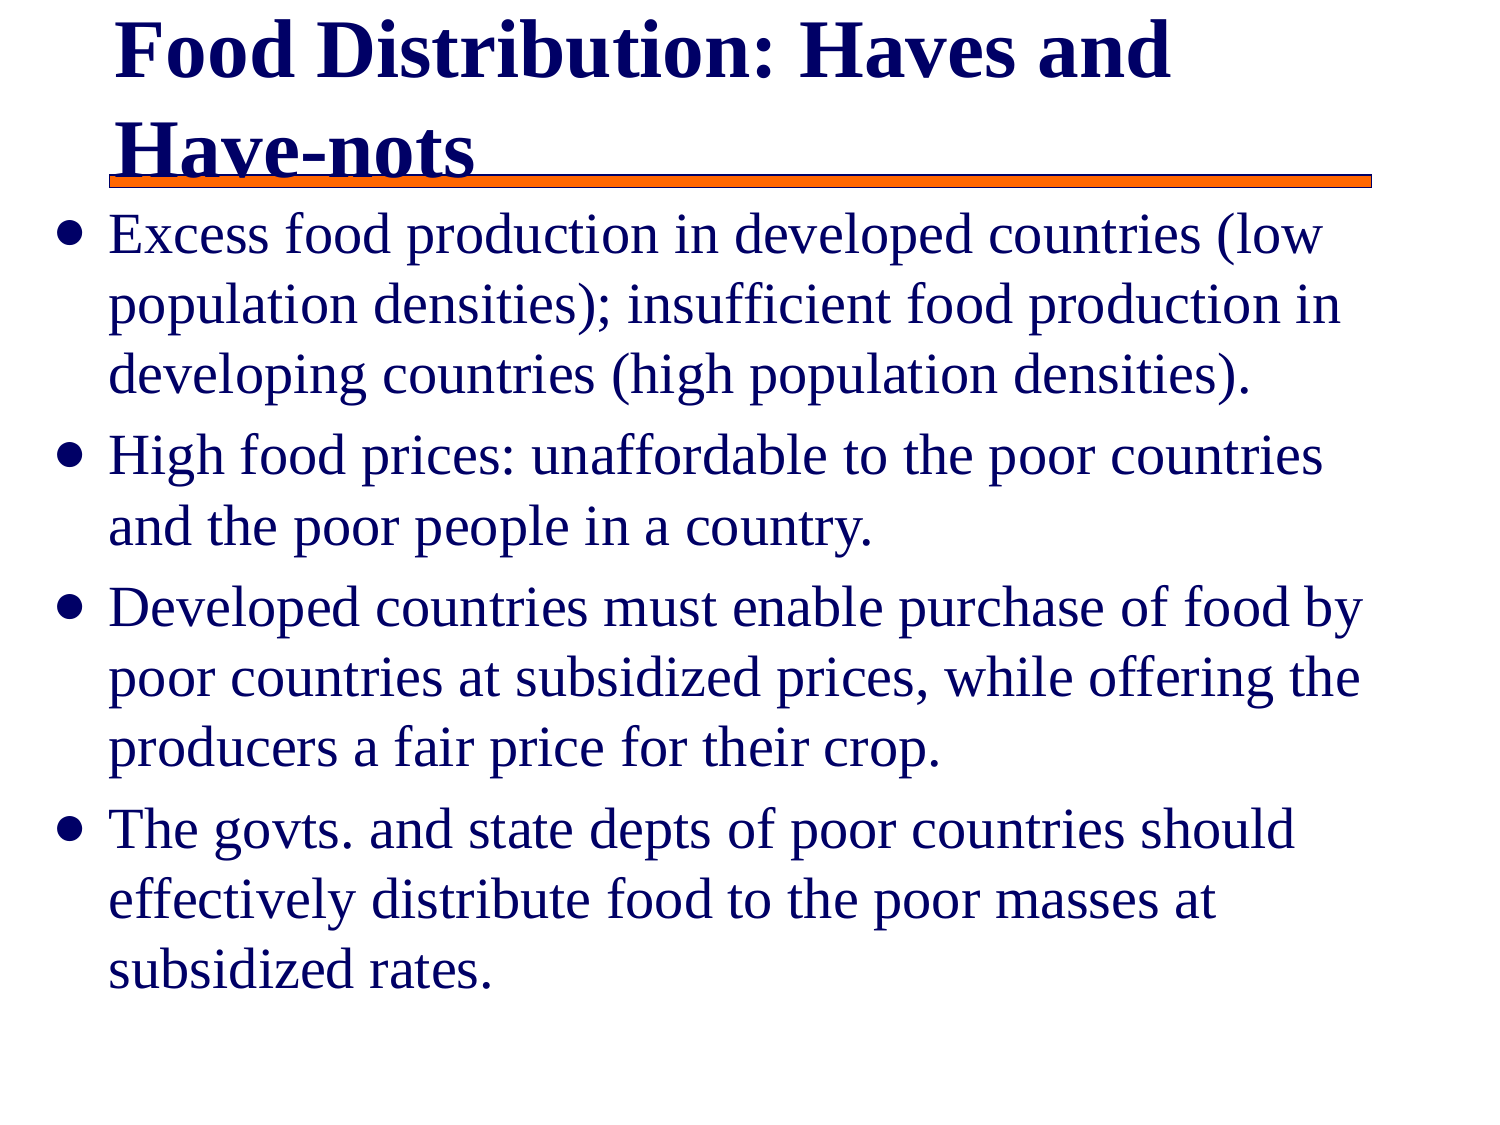

# Food Distribution: Haves and Have-nots
Excess food production in developed countries (low population densities); insufficient food production in developing countries (high population densities).
High food prices: unaffordable to the poor countries and the poor people in a country.
Developed countries must enable purchase of food by poor countries at subsidized prices, while offering the producers a fair price for their crop.
The govts. and state depts of poor countries should effectively distribute food to the poor masses at subsidized rates.